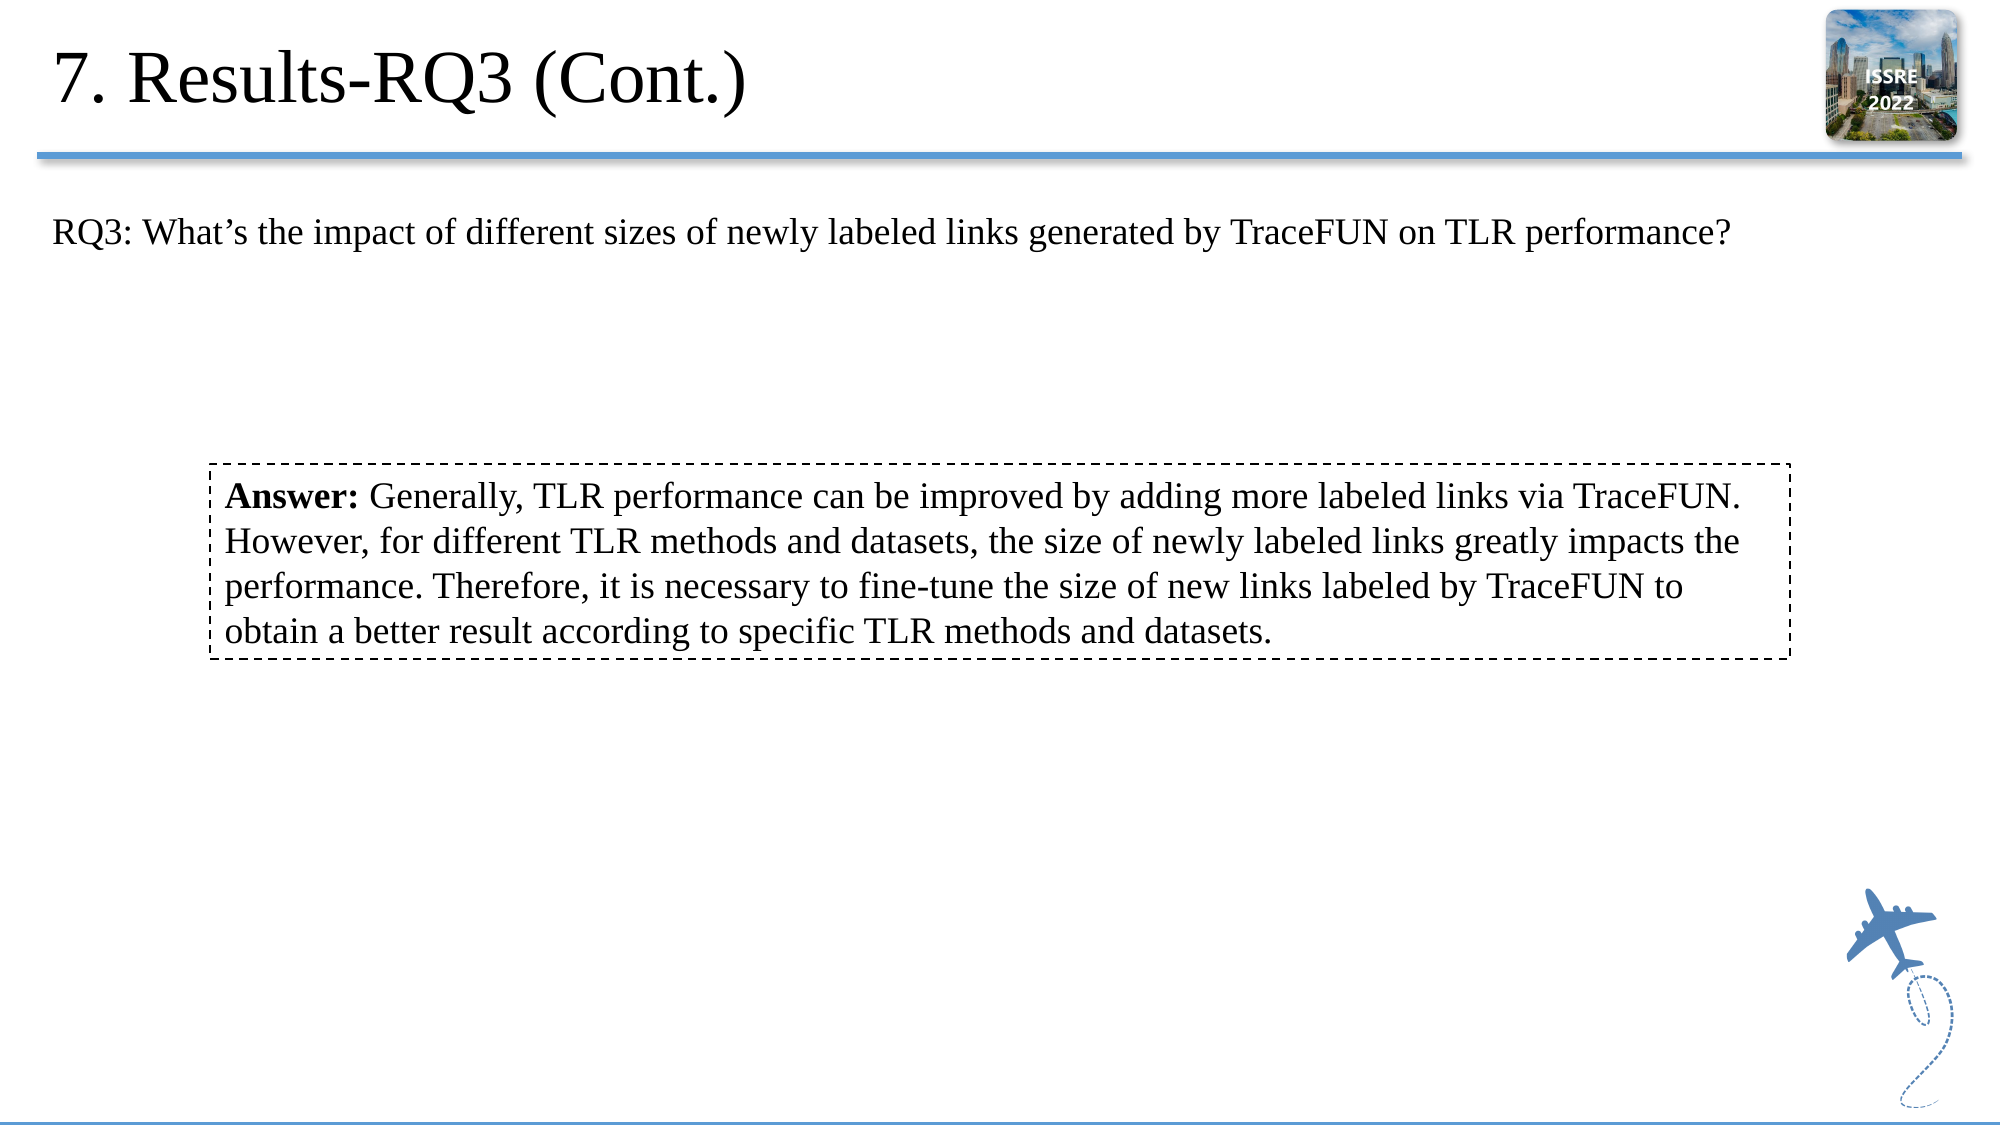

# 7. Results-RQ3 (Cont.)
RQ3: What’s the impact of different sizes of newly labeled links generated by TraceFUN on TLR performance?
Answer: Generally, TLR performance can be improved by adding more labeled links via TraceFUN. However, for different TLR methods and datasets, the size of newly labeled links greatly impacts the performance. Therefore, it is necessary to fine-tune the size of new links labeled by TraceFUN to obtain a better result according to specific TLR methods and datasets.